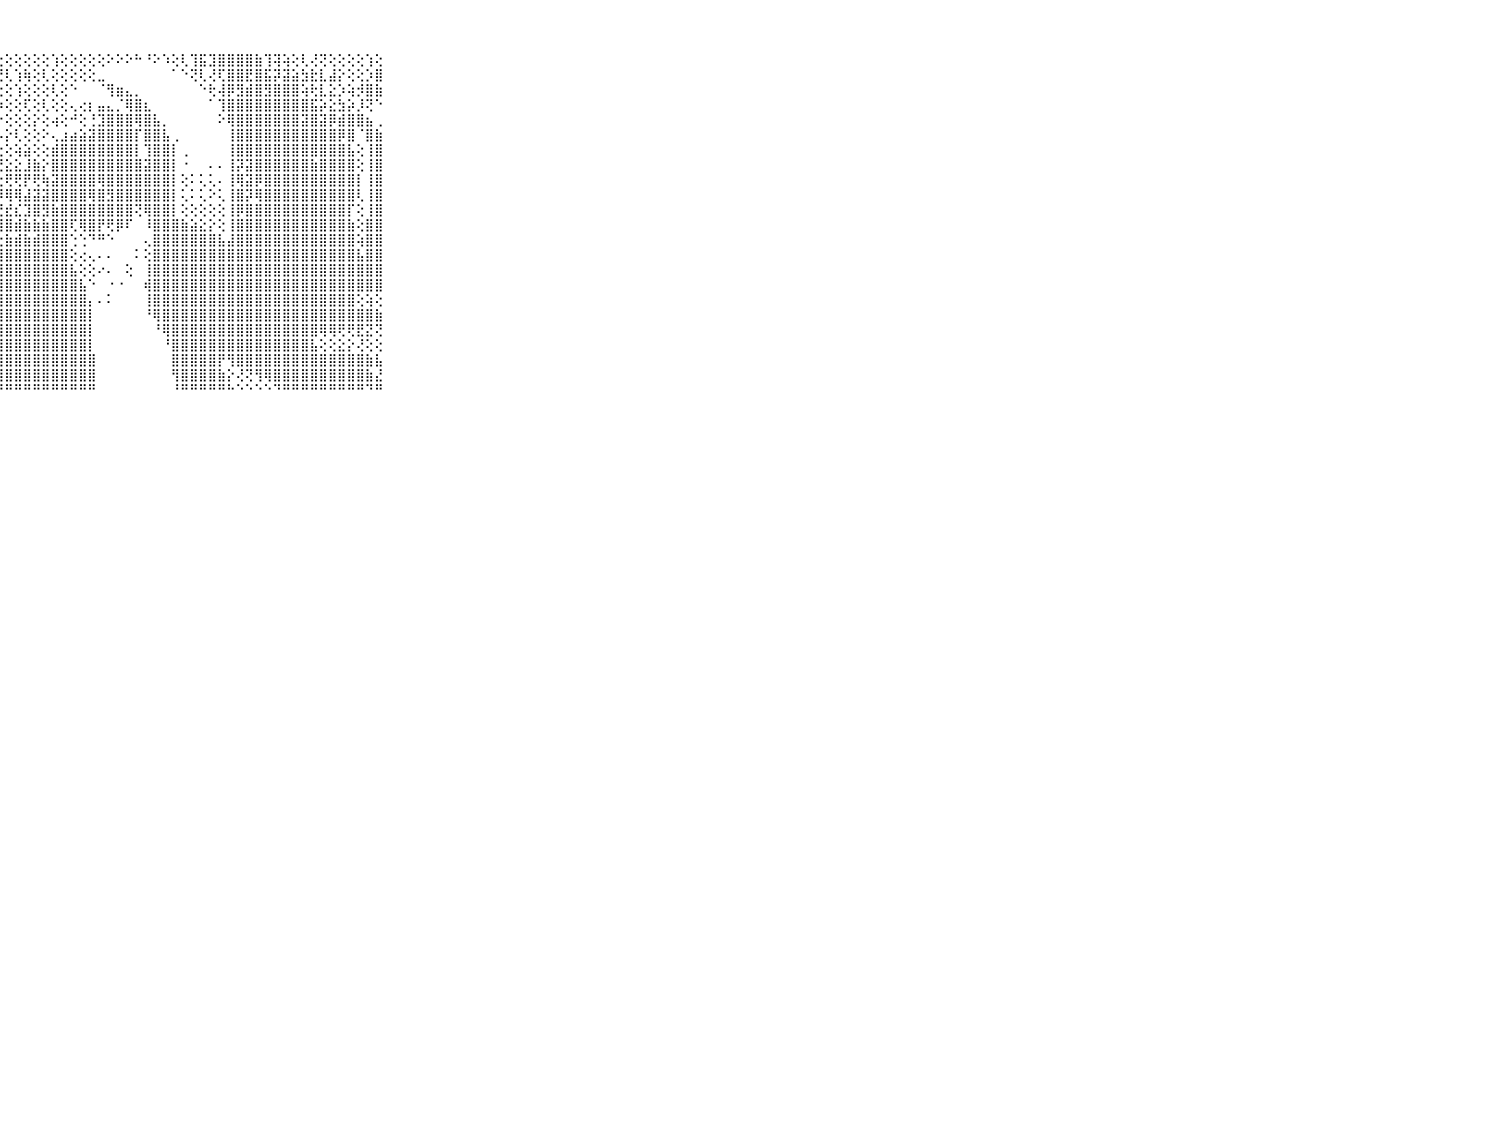

⠀⠀⠀⠀⠀⠀⠀⠀⠀⠀⠀⢕⢕⢕⢕⢕⣸⢞⢇⢇⢕⢕⢕⢕⢕⢕⢕⢕⢕⢕⢕⢕⢕⢱⢕⢕⢕⢕⢕⠕⠕⠕⠓⠘⠕⠱⢕⢇⢹⣯⣹⣿⣿⣿⣿⣷⢹⢽⢵⢕⢇⢜⢝⢕⢕⢕⢕⢱⢕⠀⠀⠀⠀⠀⠀⠀⠀⠀⠀⠀⠀
⠀⠀⠀⠀⠀⠀⠀⠀⠀⠀⠀⢕⢕⢕⢕⢜⢝⢕⢕⢞⢷⢾⡇⢕⢕⢕⢕⢝⢇⢱⢷⢕⢇⢕⢕⢕⢕⢕⣀⠀⠀⠀⠀⠀⠀⠀⠁⠑⢝⢇⢜⢏⣿⣿⣟⣿⣯⡽⣽⣵⣳⣗⣇⣼⡕⢕⢕⡱⣿⠀⠀⠀⠀⠀⠀⠀⠀⠀⠀⠀⠀
⠀⠀⠀⠀⠀⠀⠀⠀⠀⠀⠀⢕⢕⡕⢕⢕⢗⢕⢕⢕⢕⢕⢕⢜⢟⡝⢇⢕⢕⢱⢕⢕⢕⢇⢕⠑⠀⠀⠈⢻⣶⣄⡀⠀⠀⠀⠀⠀⠀⠑⢗⢼⡿⣻⣾⣿⣻⣿⣿⣿⢵⢗⣇⣕⡱⢵⡺⣿⣷⠀⠀⠀⠀⠀⠀⠀⠀⠀⠀⠀⠀
⠀⠀⠀⠀⠀⠀⠀⠀⠀⠀⠀⢕⢕⢝⢕⢕⢜⢕⢕⢱⢕⢕⢕⢕⢕⢕⢕⡵⢕⢕⢏⢕⢇⢕⢕⢄⢔⡆⣤⣄⡈⢿⣿⣆⠀⠀⠀⠀⠀⠀⠁⢹⣿⣿⣿⣿⣿⣿⣿⣿⣿⣯⡵⣕⣳⡵⡸⢝⠑⠀⠀⠀⠀⠀⠀⠀⠀⠀⠀⠀⠀
⠀⠀⠀⠀⠀⠀⠀⠀⠀⠀⠀⢕⢕⢕⢕⢕⢳⢕⢕⢕⢕⢕⢜⢕⢕⢸⢕⡕⢕⢕⢕⡕⢕⢴⢕⠚⢕⢘⣹⣿⣿⣿⢿⣿⣧⡀⠀⠀⠀⠀⠀⠕⢿⣿⣿⣿⣿⣿⣿⣿⣽⣿⣽⡿⣾⣿⣿⣦⢀⠀⠀⠀⠀⠀⠀⠀⠀⠀⠀⠀⠀
⠀⠀⠀⠀⠀⠀⠀⠀⠀⠀⠀⢕⢕⢕⢕⢕⢕⢕⢕⢜⢕⢧⢇⢕⢕⢕⢕⡣⡕⢇⢕⢕⠕⢄⣰⣴⣵⣽⣿⣿⣿⣿⡏⣿⣿⣧⢀⠀⠀⠀⠀⠀⢸⣿⣿⣿⣿⣿⣿⣿⣿⣿⣿⣿⡿⣿⠈⣿⣷⠀⠀⠀⠀⠀⠀⠀⠀⠀⠀⠀⠀
⠀⠀⠀⠀⠀⠀⠀⠀⠀⠀⠀⢕⢕⢕⢕⢕⢕⢕⢕⣧⢕⢇⢕⢕⢕⢕⢕⢕⢕⢵⣵⢕⢕⣾⣿⣿⣿⣿⣿⣿⣿⣿⡇⢹⣿⣿⡇⢀⠀⠀⠀⠀⢸⣿⣿⣿⣿⣿⣿⣿⣿⣿⣿⣿⣿⣧⢕⢸⣿⠀⠀⠀⠀⠀⠀⠀⠀⠀⠀⠀⠀
⠀⠀⠀⠀⠀⠀⠀⠀⠀⠀⠀⢕⢕⣕⡕⢱⢵⢕⣱⢵⢵⢼⢽⡜⣝⣝⣜⣝⣕⣕⣸⣷⡕⣿⣿⣿⣿⣿⣿⣿⣿⣿⣿⣽⣿⣿⡇⠐⠀⠀⠄⠄⢸⡽⣽⣿⣿⣿⣿⣿⣿⣷⣿⣿⣿⣿⢕⢸⣿⠀⠀⠀⠀⠀⠀⠀⠀⠀⠀⠀⠀
⠀⠀⠀⠀⠀⠀⠀⠀⠀⠀⠀⢝⡜⡜⢕⡗⢕⢝⢏⢗⢗⢞⢗⢗⢞⢟⢗⢗⢟⢟⡟⢟⢷⣽⣿⣿⣿⣿⢿⣿⣿⣿⣿⣿⣿⣿⡇⢕⠅⢅⢅⠄⢸⢿⣽⡿⣿⣿⣿⣿⣿⣿⣿⣿⣿⣿⡇⢸⣿⠀⠀⠀⠀⠀⠀⠀⠀⠀⠀⠀⠀
⠀⠀⠀⠀⠀⠀⠀⠀⠀⠀⠀⢵⢵⢾⢷⢵⢵⢵⢵⢽⢵⢼⢵⢵⢵⢵⢷⡼⢿⢿⣼⣽⣽⣿⣿⣿⣿⢿⣿⣻⣿⣿⣿⣿⣿⣿⡇⢅⠅⢅⠕⢅⢸⣿⡽⢿⣿⣿⣿⣿⣿⣿⣿⣿⣿⣿⢇⢸⣿⠀⠀⠀⠀⠀⠀⠀⠀⠀⠀⠀⠀
⠀⠀⠀⠀⠀⠀⠀⠀⠀⠀⠀⢗⢗⢗⢷⢷⡷⢗⡗⣗⣗⣳⣾⣗⣕⣞⣞⣝⣞⣎⣹⣿⣻⣷⣿⣿⣿⣿⣿⣿⣿⣿⢝⢿⣿⣿⡇⢕⢕⢕⢕⢕⢸⡿⣿⣿⣿⣿⣿⣿⣿⣿⣿⣿⣿⡏⢕⢸⣿⠀⠀⠀⠀⠀⠀⠀⠀⠀⠀⠀⠀
⠀⠀⠀⠀⠀⠀⠀⠀⠀⠀⠀⣯⣝⡕⢝⡽⢼⡵⡼⢧⡵⢵⡼⣵⣵⢷⣷⣿⣿⣾⣷⣷⣷⣿⣿⢏⢿⣿⡟⢟⡿⠏⠀⠸⣿⣿⣿⣷⣵⣕⡕⢕⢸⣿⣿⣿⣿⣿⣿⣿⣿⣿⣿⣿⣿⣷⢕⣿⣿⠀⠀⠀⠀⠀⠀⠀⠀⠀⠀⠀⠀
⠀⠀⠀⠀⠀⠀⠀⠀⠀⠀⠀⣟⣞⣾⢻⢷⣺⣿⣽⣼⣽⣽⣽⣿⣿⣣⣺⣕⣷⣾⣷⣾⣿⣿⣿⢑⢑⠙⠛⠑⠀⠀⠀⢄⣿⣿⣿⣿⣿⣿⣿⣧⣼⣿⣿⣿⣿⣿⣿⣿⣿⣿⣿⣿⣿⣿⢵⣿⣿⠀⠀⠀⠀⠀⠀⠀⠀⠀⠀⠀⠀
⠀⠀⠀⠀⠀⠀⠀⠀⠀⠀⠀⣟⣟⣹⣯⣿⣿⣿⣿⣿⢽⣯⡿⣿⢿⣿⣿⣿⣿⣿⣿⣿⣿⣿⣿⢕⢔⢄⠄⠄⠀⠀⠅⢕⣿⣿⣿⣿⣿⣿⣿⣿⣿⣿⣿⣿⣿⣿⣿⣿⣿⣿⣿⣿⣿⣿⣧⣿⣿⠀⠀⠀⠀⠀⠀⠀⠀⠀⠀⠀⠀
⠀⠀⠀⠀⠀⠀⠀⠀⠀⠀⠀⢿⡿⣽⡵⢿⣿⢻⣿⣷⣿⣿⣿⣿⣿⣿⣿⣿⣿⣿⣿⣿⣿⣿⣿⣧⢕⢕⠔⠄⠀⢕⠀⢸⣿⣿⣿⣿⣿⣿⣿⣿⣿⣿⣿⣿⣿⣿⣿⣿⣿⣿⣿⣿⣿⣿⣿⣿⣿⠀⠀⠀⠀⠀⠀⠀⠀⠀⠀⠀⠀
⠀⠀⠀⠀⠀⠀⠀⠀⠀⠀⠀⡿⢻⢗⡻⣿⣿⣟⣻⣯⣯⣿⣿⣿⣿⣿⣿⣿⣿⣿⣿⣿⣿⣿⣿⣿⣧⠑⠀⠐⠐⠀⠀⢾⣿⣿⣿⣿⣿⣿⣿⣿⣿⣿⣿⣿⣿⣿⣿⣿⣿⣿⣿⣿⣿⣿⣿⣿⣿⠀⠀⠀⠀⠀⠀⠀⠀⠀⠀⠀⠀
⠀⠀⠀⠀⠀⠀⠀⠀⠀⠀⠀⣹⣯⣽⣿⣼⢷⣿⣿⣿⣿⣿⣿⣿⣿⣿⣿⣿⣿⣿⣿⣿⣿⣿⣿⣿⣿⡄⠄⠅⠀⠀⠀⢸⣿⣿⣿⣿⣿⣿⣿⣿⣿⣿⣿⣿⣿⣿⣿⣿⣿⣿⣿⣿⣿⣿⢕⢵⢕⠀⠀⠀⠀⠀⠀⠀⠀⠀⠀⠀⠀
⠀⠀⠀⠀⠀⠀⠀⠀⠀⠀⠀⣯⣿⣿⣿⣿⣿⣿⣻⣿⣿⣿⣿⣿⣿⣿⣿⣿⣿⣿⣿⣿⣿⣿⣿⣿⣿⡇⠀⠀⠀⠀⠀⠘⢿⣿⣿⣿⣿⣿⣿⣿⣿⣿⣿⣿⣿⣿⣿⣿⣿⣿⣿⣿⣿⣿⣿⣿⣷⠀⠀⠀⠀⠀⠀⠀⠀⠀⠀⠀⠀
⠀⠀⠀⠀⠀⠀⠀⠀⠀⠀⠀⣿⣿⣿⣿⣿⣯⡿⣿⡿⣿⣿⣿⣿⣿⣿⣿⣿⣿⣿⣿⣿⣿⣿⣿⣿⣿⡇⠀⠀⠀⠀⠀⠀⠘⢿⣿⣿⣿⣿⣿⣿⣿⣿⣿⣿⣿⣿⣿⣿⣿⣿⢿⢿⢟⢟⣟⣝⢝⠀⠀⠀⠀⠀⠀⠀⠀⠀⠀⠀⠀
⠀⠀⠀⠀⠀⠀⠀⠀⠀⠀⠀⣿⣿⣿⣧⣵⢿⣿⣿⣿⣿⣿⣿⣿⣿⣿⣿⣿⣿⣿⣿⣿⣿⣿⣿⣿⣿⡇⠀⠀⠀⠀⠀⠀⠀⠘⣿⣿⣿⣿⣿⣿⣿⣿⣿⣿⣿⣿⣿⣿⣿⣧⢕⢕⣕⡕⢜⢕⢕⠀⠀⠀⠀⠀⠀⠀⠀⠀⠀⠀⠀
⠀⠀⠀⠀⠀⠀⠀⠀⠀⠀⠀⣿⣿⣿⣟⣿⣿⣿⣿⣿⣧⣾⣻⣿⣿⣿⣿⣿⣿⣿⣿⣿⣿⣿⣿⣿⣿⣿⠀⠀⠀⠀⠀⠀⠀⠀⣿⣿⣿⣿⣿⡟⢻⣿⣿⣿⣿⣿⣿⣿⣿⣿⣿⣿⣿⣿⣿⣷⣧⠀⠀⠀⠀⠀⠀⠀⠀⠀⠀⠀⠀
⠀⠀⠀⠀⠀⠀⠀⠀⠀⠀⠀⣿⣿⣿⣿⣯⣿⣿⡿⢿⣿⣿⣿⣿⣿⣿⣿⣿⣿⣿⣿⣿⣿⣿⣿⣿⣿⣿⠀⠀⠀⠀⠀⠀⠀⠀⢻⣿⣿⣿⣿⣷⡕⢜⢝⢻⢿⣿⣿⣿⣿⣿⣿⣿⣿⣿⣿⣷⣜⠀⠀⠀⠀⠀⠀⠀⠀⠀⠀⠀⠀
⠀⠀⠀⠀⠀⠀⠀⠀⠀⠀⠀⠛⠛⠛⠛⠛⠛⠛⠛⠛⠛⠋⠛⠛⠛⠛⠛⠛⠛⠛⠛⠛⠛⠛⠛⠛⠛⠛⠀⠀⠀⠀⠀⠀⠀⠀⠘⠛⠛⠛⠛⠛⠓⠑⠑⠑⠑⠙⠛⠛⠛⠛⠛⠛⠛⠛⠛⠙⠛⠀⠀⠀⠀⠀⠀⠀⠀⠀⠀⠀⠀